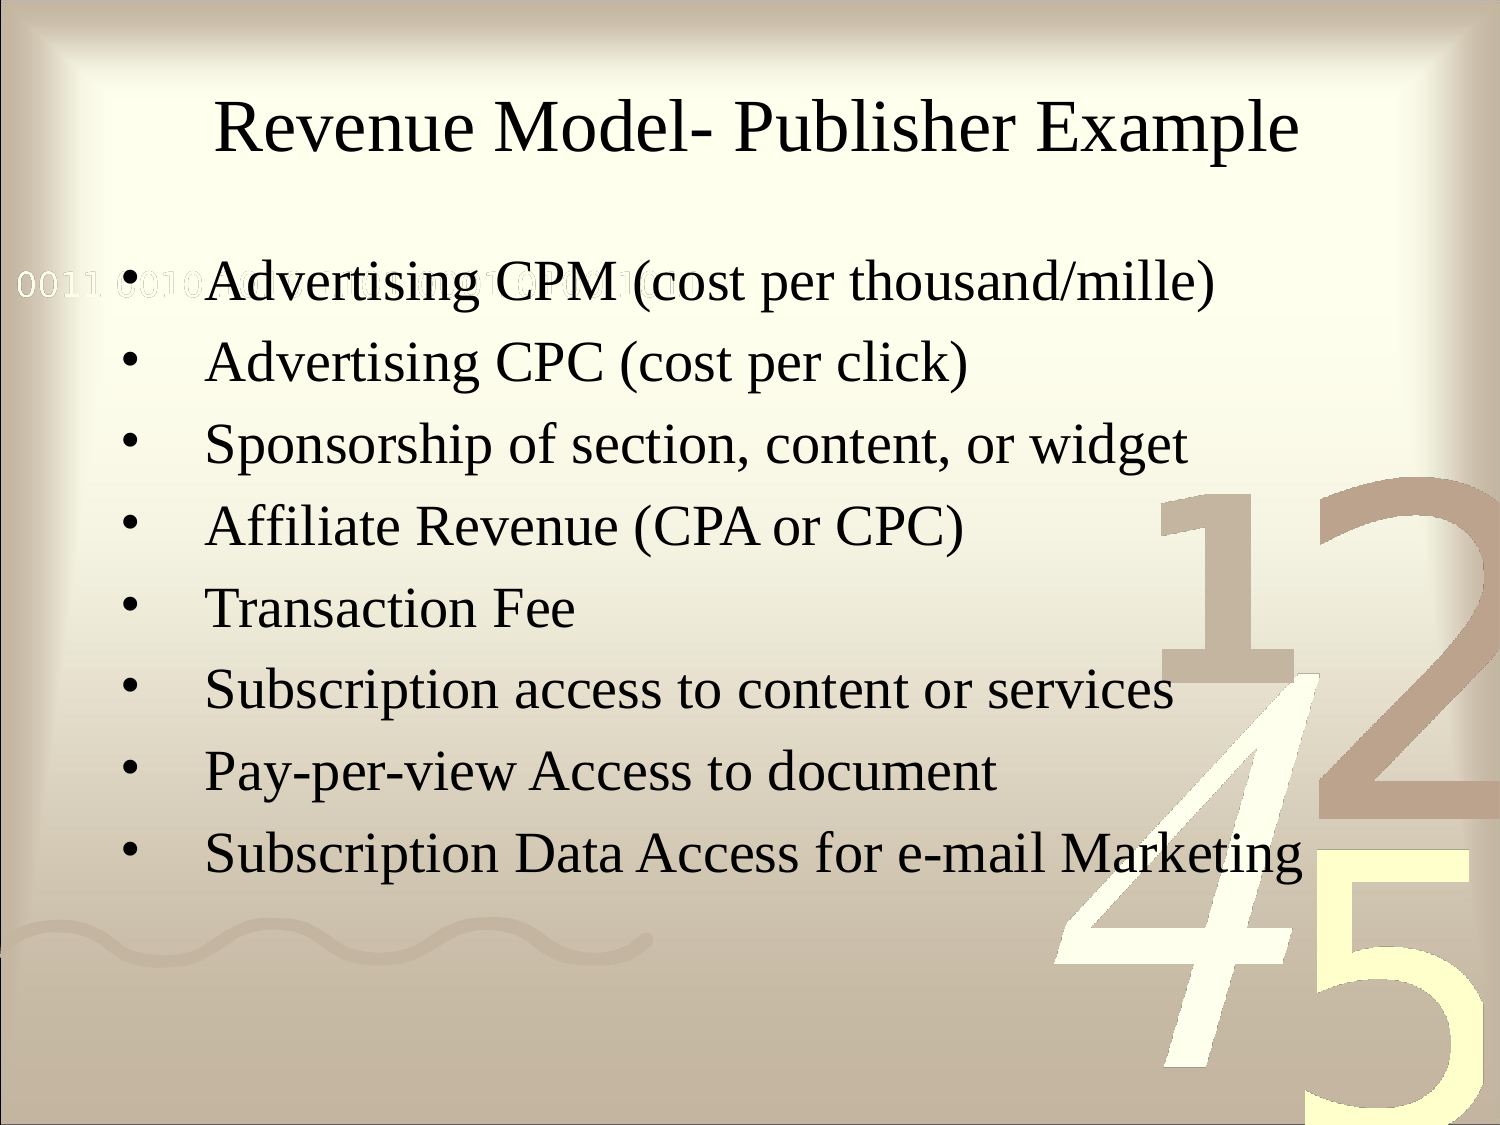

Revenue Model- Publisher Example
Advertising CPM (cost per thousand/mille)
Advertising CPC (cost per click)
Sponsorship of section, content, or widget
Affiliate Revenue (CPA or CPC)
Transaction Fee
Subscription access to content or services
Pay-per-view Access to document
Subscription Data Access for e-mail Marketing